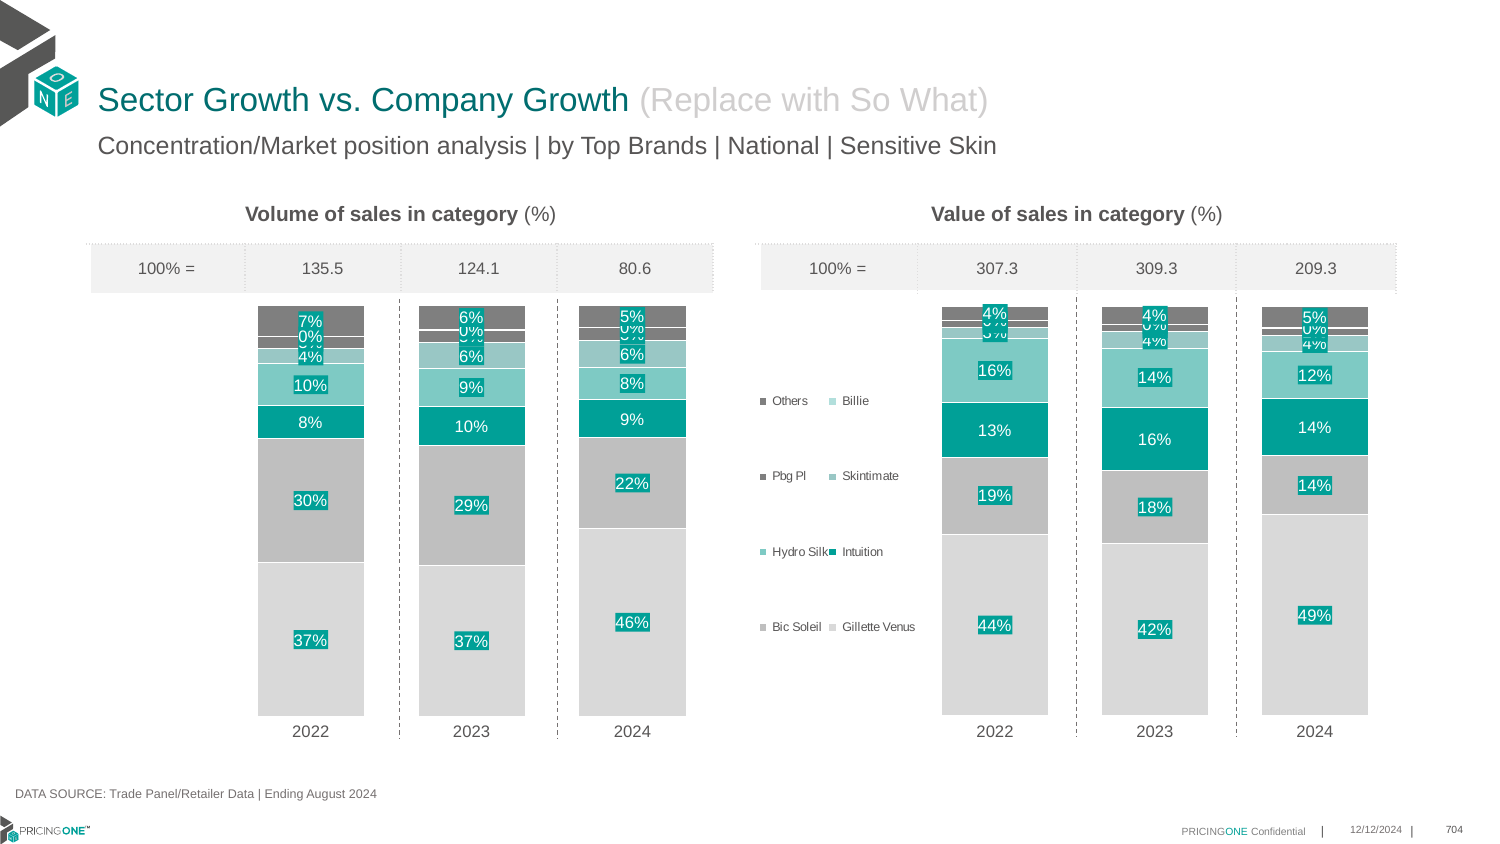

# Sector Growth vs. Company Growth (Replace with So What)
Concentration/Market position analysis | by Top Brands | National | Sensitive Skin
| Volume of sales in category (%) |  |  |  |
| --- | --- | --- | --- |
| 100% = | 135.5 | 124.1 | 80.6 |
| Value of sales in category (%) |  |  |  |
| --- | --- | --- | --- |
| 100% = | 307.3 | 309.3 | 209.3 |

### Chart

| Category | Gillette Venus | Bic Soleil | Intuition | Hydro Silk | Skintimate | Pbg Pl | Billie | Others |
|---|---|---|---|---|---|---|---|---|
| 2022 | 0.3732711073003771 | 0.30368153921816543 | 0.07875009581624635 | 0.10258304360114599 | 0.037413372664549124 | 0.02946524524766182 | 0.0 | 0.0748355961518542 |
| 2023 | 0.36798742875413726 | 0.29131654825874015 | 0.09507132415381317 | 0.09187164993483912 | 0.06217872766011431 | 0.030836245601900545 | 0.0013183439161503904 | 0.05941973172030507 |
| 2024 | 0.4580926001782249 | 0.21921227972338386 | 0.09268298925116106 | 0.07960295538552238 | 0.06372111123013954 | 0.03203351920263209 | 0.000888803595517734 | 0.053765741433418404 |

### Chart

| Category | Gillette Venus | Bic Soleil | Intuition | Hydro Silk | Skintimate | Pbg Pl | Billie | Others |
|---|---|---|---|---|---|---|---|---|
| 2022 | 0.4432488211207026 | 0.18822393332086443 | 0.13307837333795697 | 0.15705695684673038 | 0.02683627766841269 | 0.016180220636387455 | 0.0 | 0.035375417068945515 |
| 2023 | 0.4208238237413047 | 0.1768024832859941 | 0.15599638836006602 | 0.14393545935268176 | 0.03961557076759789 | 0.01680900294824807 | 0.0019384369116858828 | 0.04407883463242158 |
| 2024 | 0.4903660381229363 | 0.14386592995325093 | 0.13960088622565503 | 0.1156654406671326 | 0.03851318506705061 | 0.01767336496422227 | 0.001256222491784041 | 0.05305893250796824 |
DATA SOURCE: Trade Panel/Retailer Data | Ending August 2024

12/12/2024
704